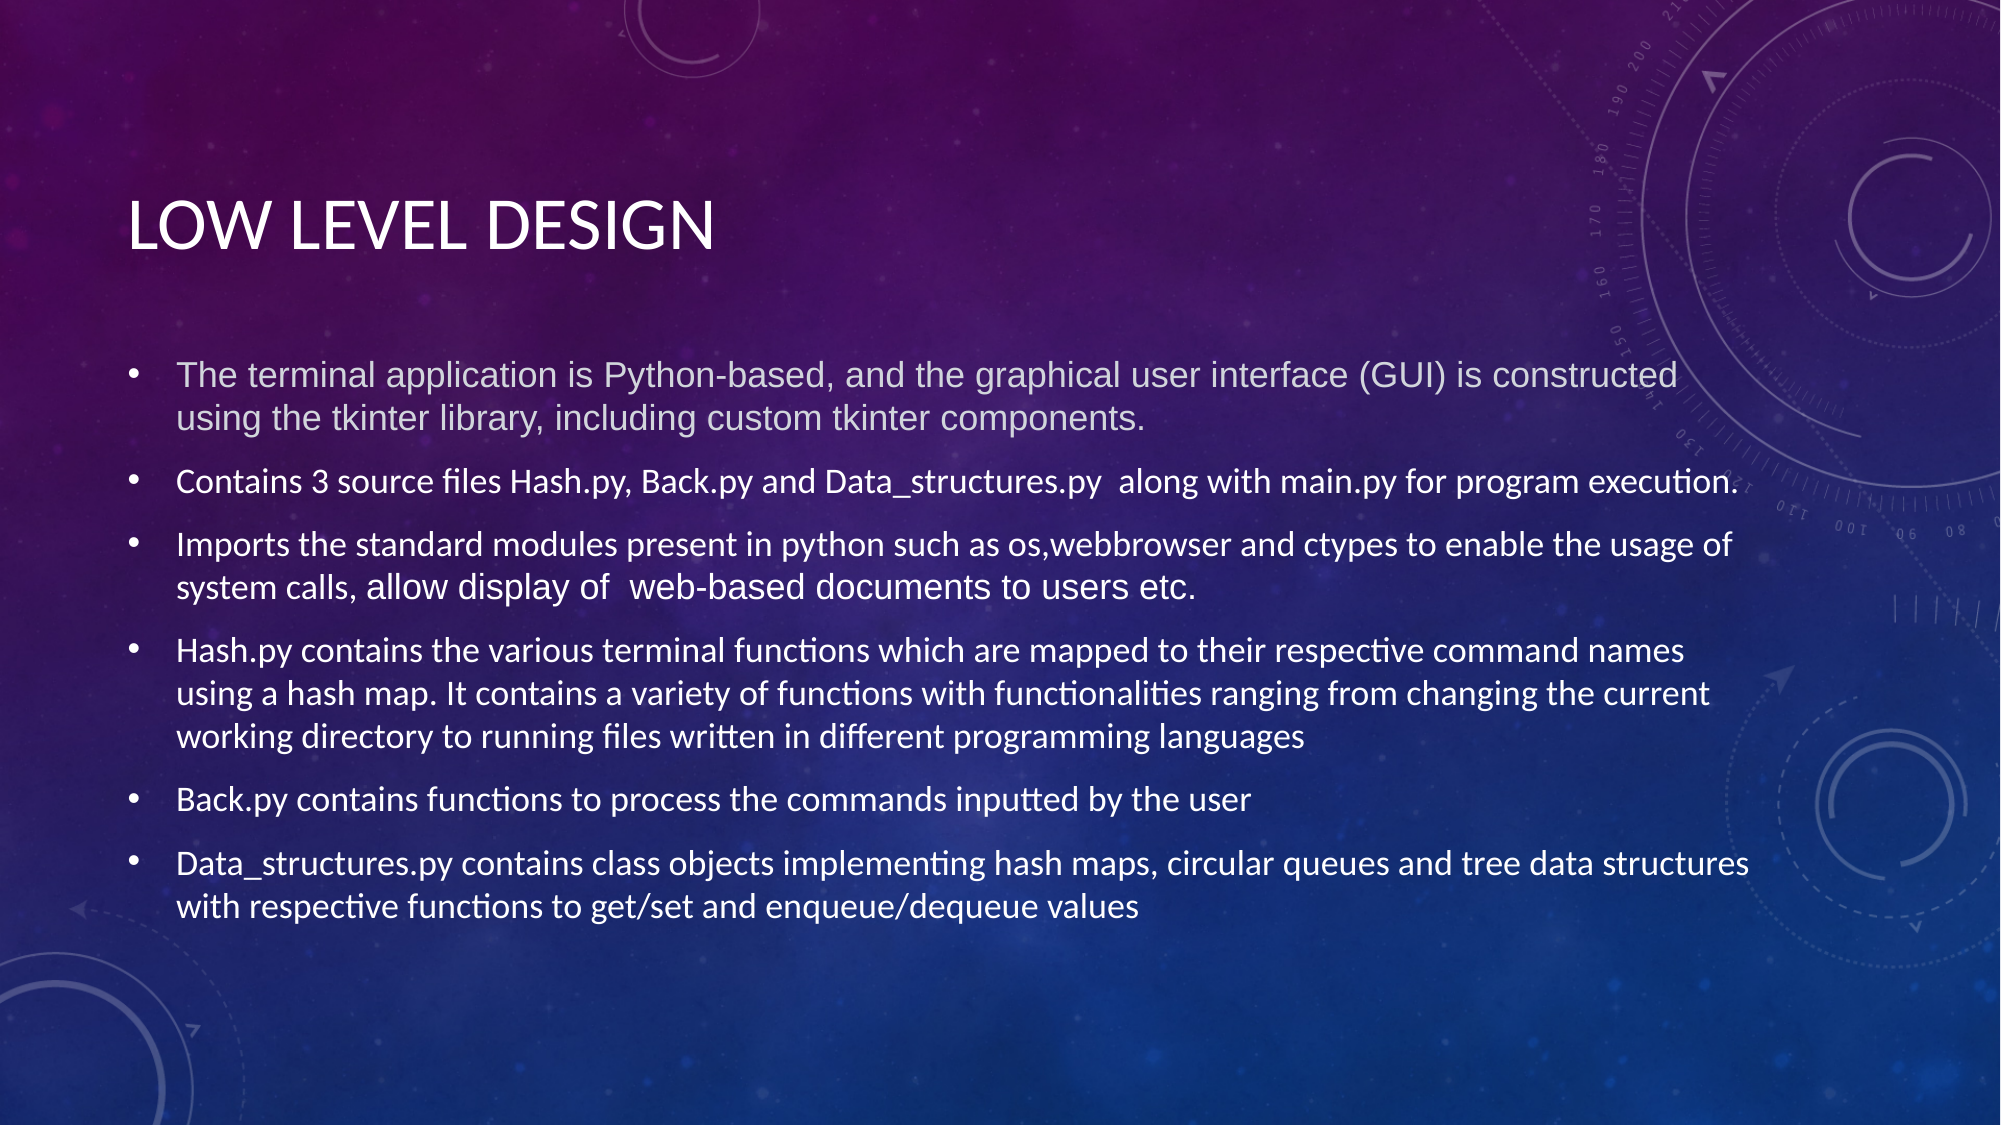

# Low level design
The terminal application is Python-based, and the graphical user interface (GUI) is constructed using the tkinter library, including custom tkinter components.
Contains 3 source files Hash.py, Back.py and Data_structures.py  along with main.py for program execution.
Imports the standard modules present in python such as os,webbrowser and ctypes to enable the usage of system calls, allow display of  web-based documents to users etc.
Hash.py contains the various terminal functions which are mapped to their respective command names using a hash map. It contains a variety of functions with functionalities ranging from changing the current working directory to running files written in different programming languages
Back.py contains functions to process the commands inputted by the user
Data_structures.py contains class objects implementing hash maps, circular queues and tree data structures with respective functions to get/set and enqueue/dequeue values